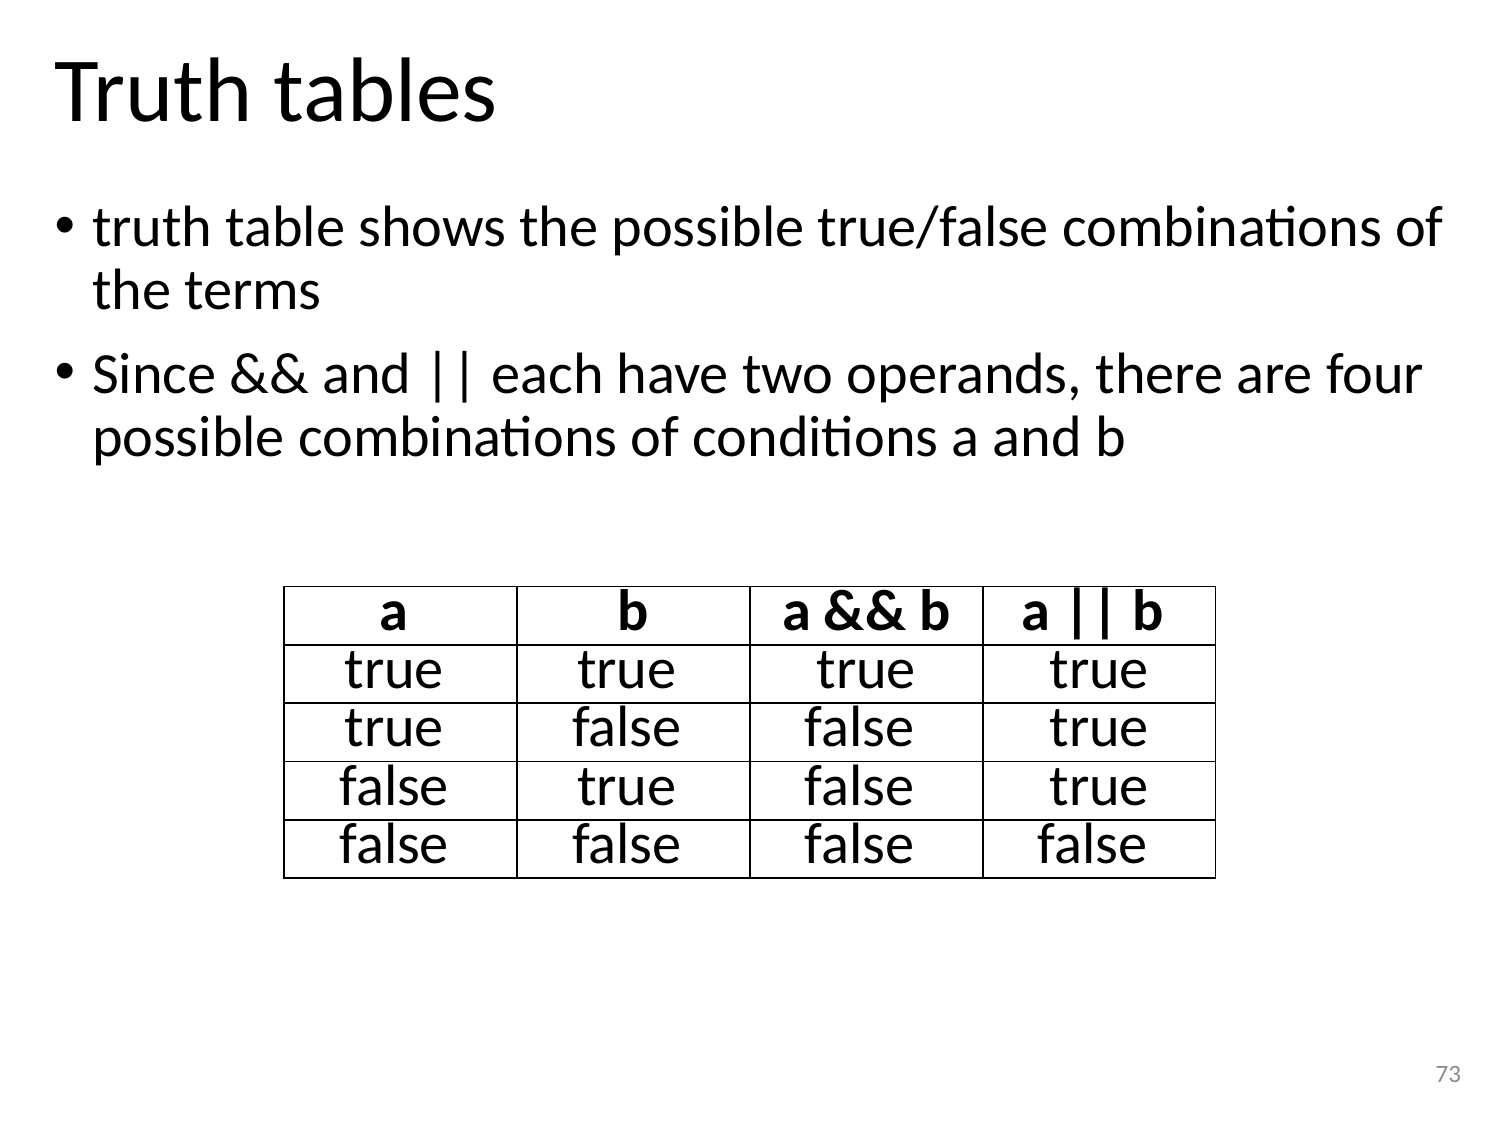

# Truth tables
truth table shows the possible true/false combinations of the terms
Since && and || each have two operands, there are four possible combinations of conditions a and b

| a | b | a && b | a || b |
| --- | --- | --- | --- |
| true | true | true | true |
| true | false | false | true |
| false | true | false | true |
| false | false | false | false |
73